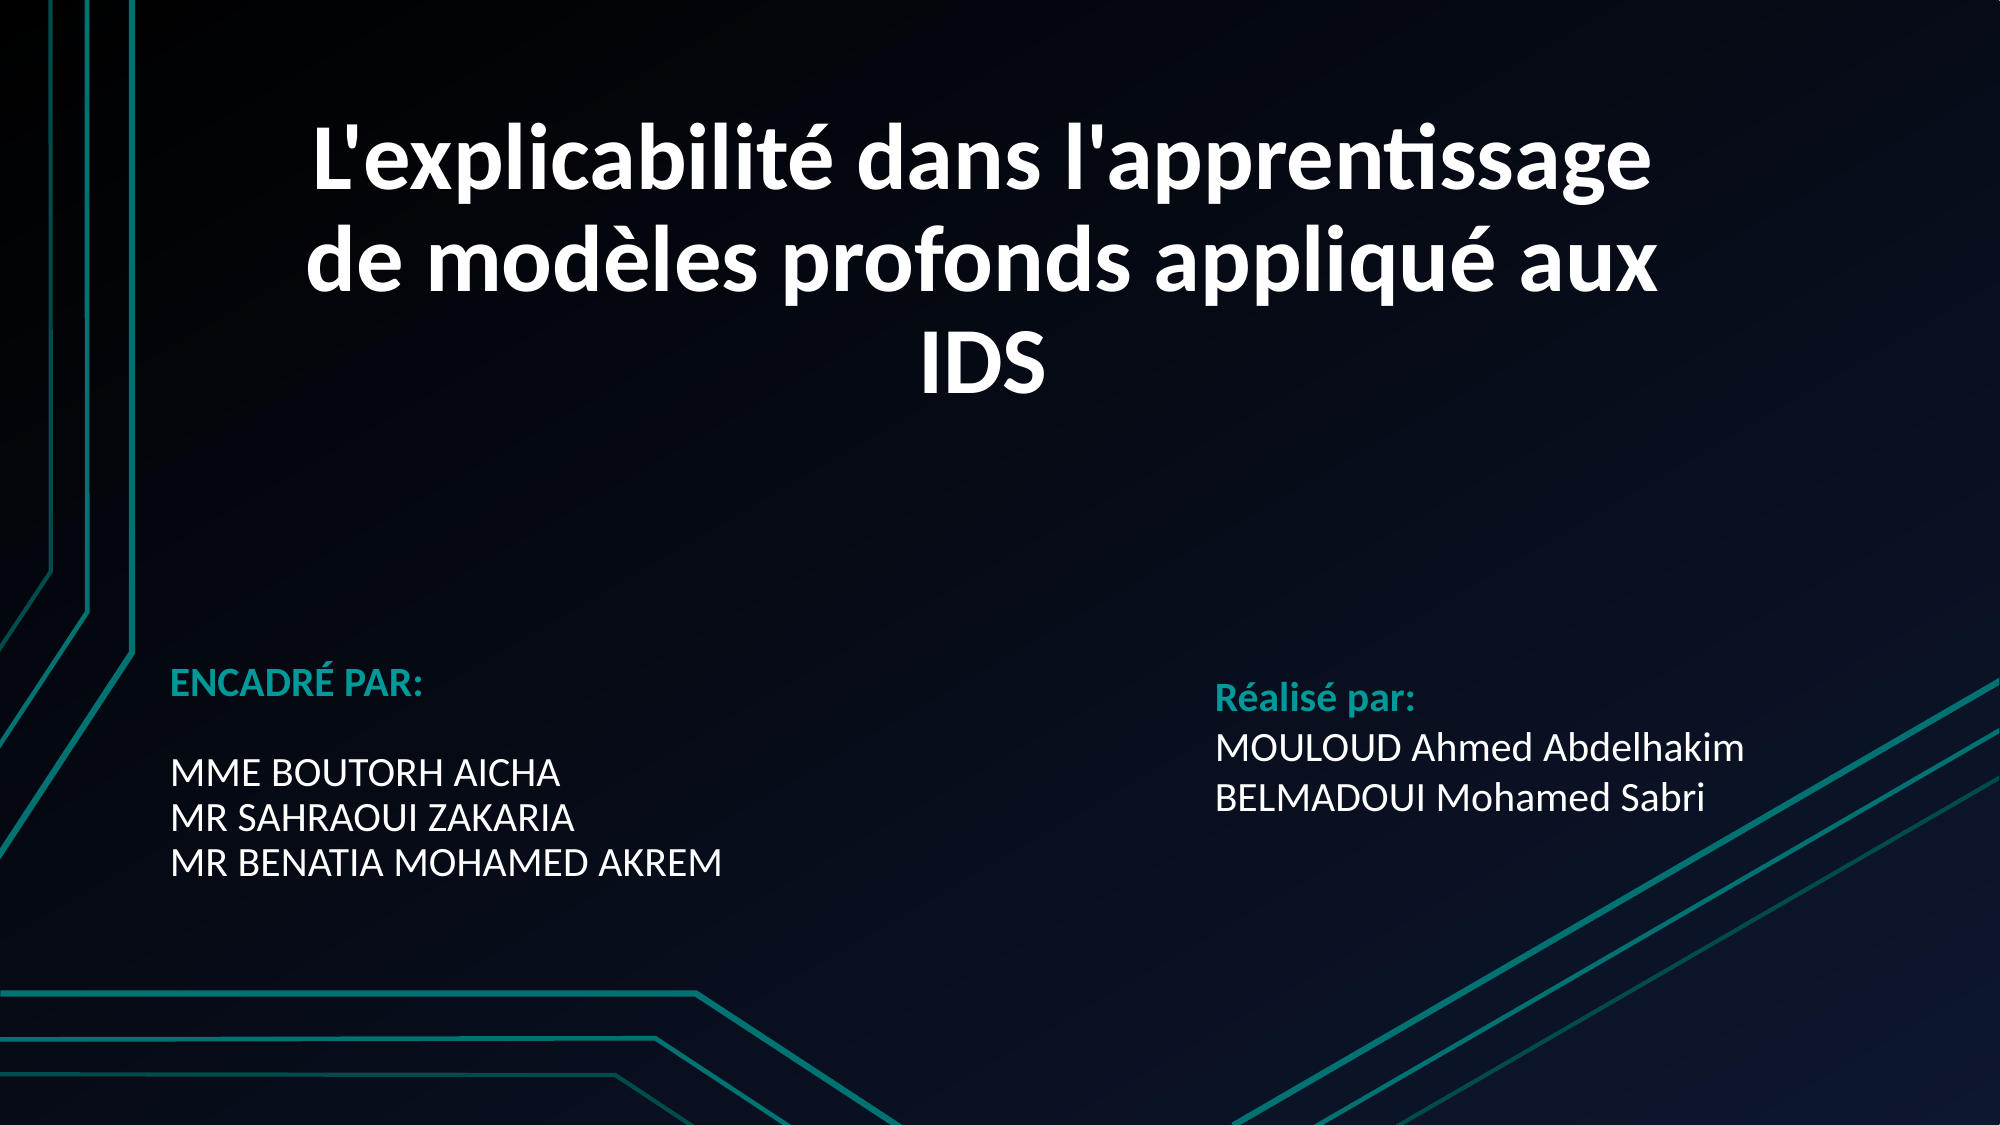

# L'explicabilité dans l'apprentissage de modèles profonds appliqué aux IDS
ENCADRÉ PAR:
MME BOUTORH AICHA
MR SAHRAOUI ZAKARIA
MR BENATIA MOHAMED AKREM
Réalisé par:
MOULOUD Ahmed Abdelhakim
BELMADOUI Mohamed Sabri